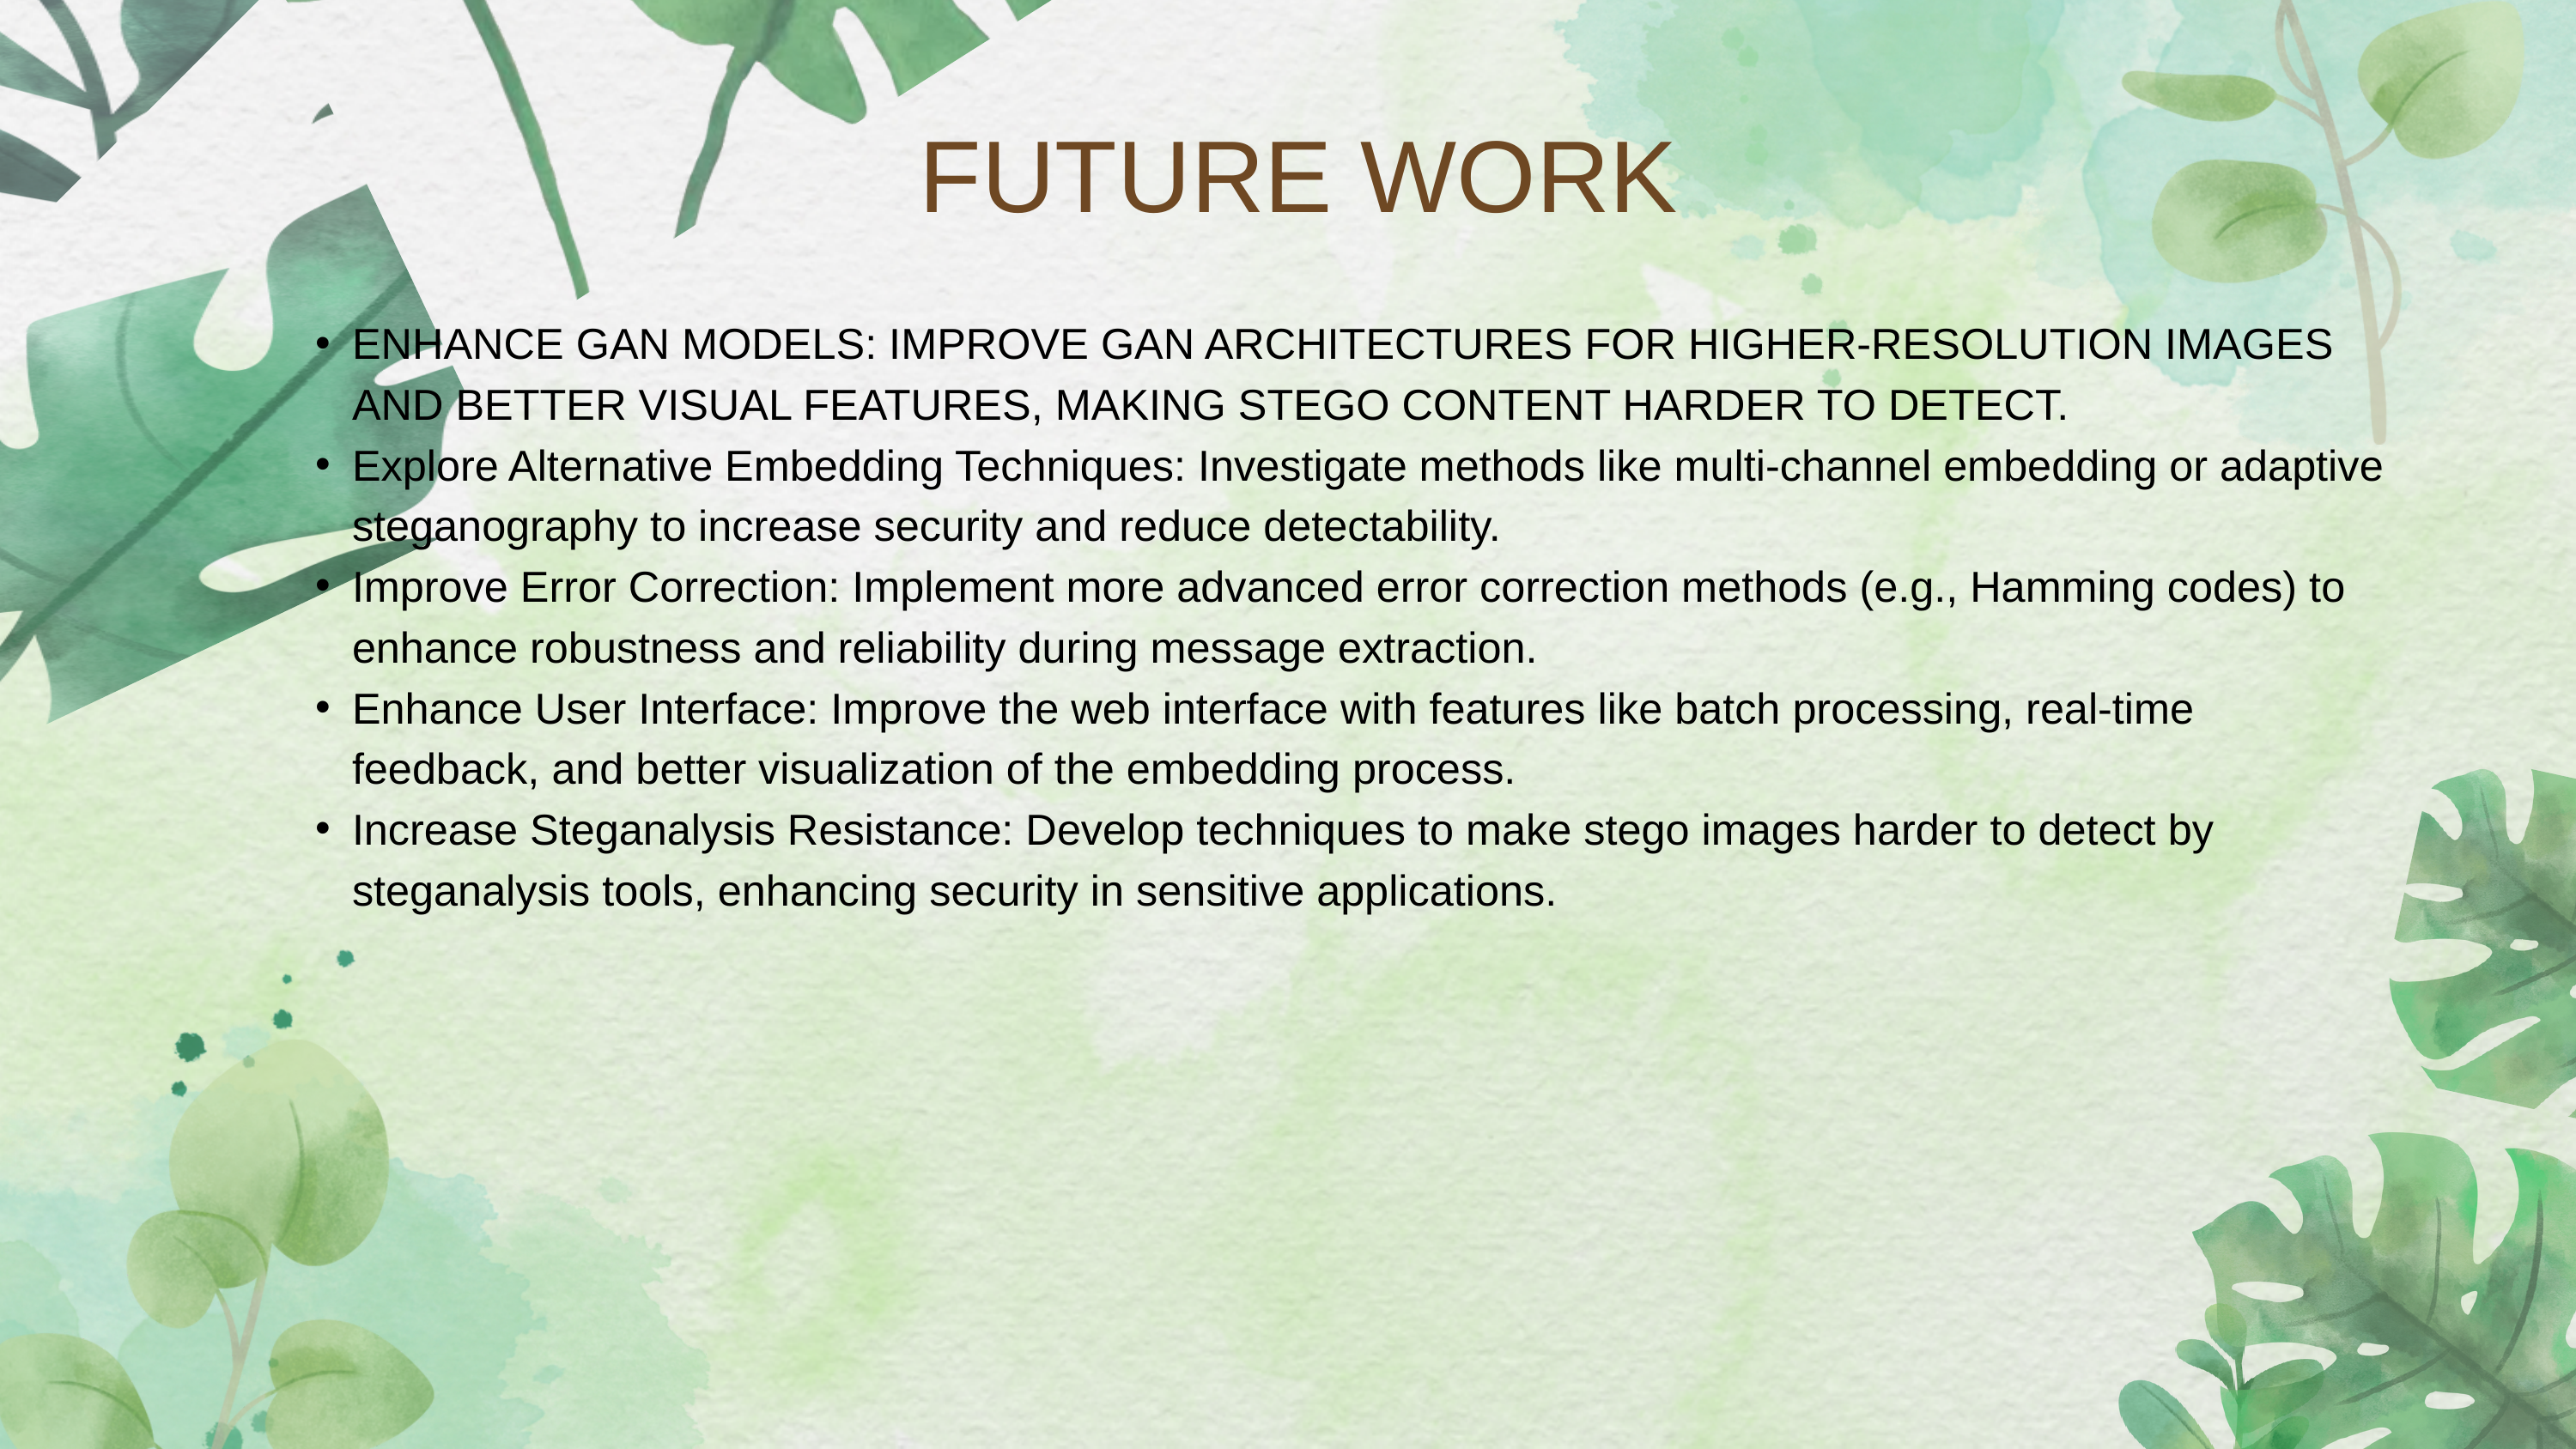

FUTURE WORK

ENHANCE GAN MODELS: IMPROVE GAN ARCHITECTURES FOR HIGHER-RESOLUTION IMAGES AND BETTER VISUAL FEATURES, MAKING STEGO CONTENT HARDER TO DETECT.
Explore Alternative Embedding Techniques: Investigate methods like multi-channel embedding or adaptive steganography to increase security and reduce detectability.
Improve Error Correction: Implement more advanced error correction methods (e.g., Hamming codes) to enhance robustness and reliability during message extraction.
Enhance User Interface: Improve the web interface with features like batch processing, real-time feedback, and better visualization of the embedding process.
Increase Steganalysis Resistance: Develop techniques to make stego images harder to detect by steganalysis tools, enhancing security in sensitive applications.